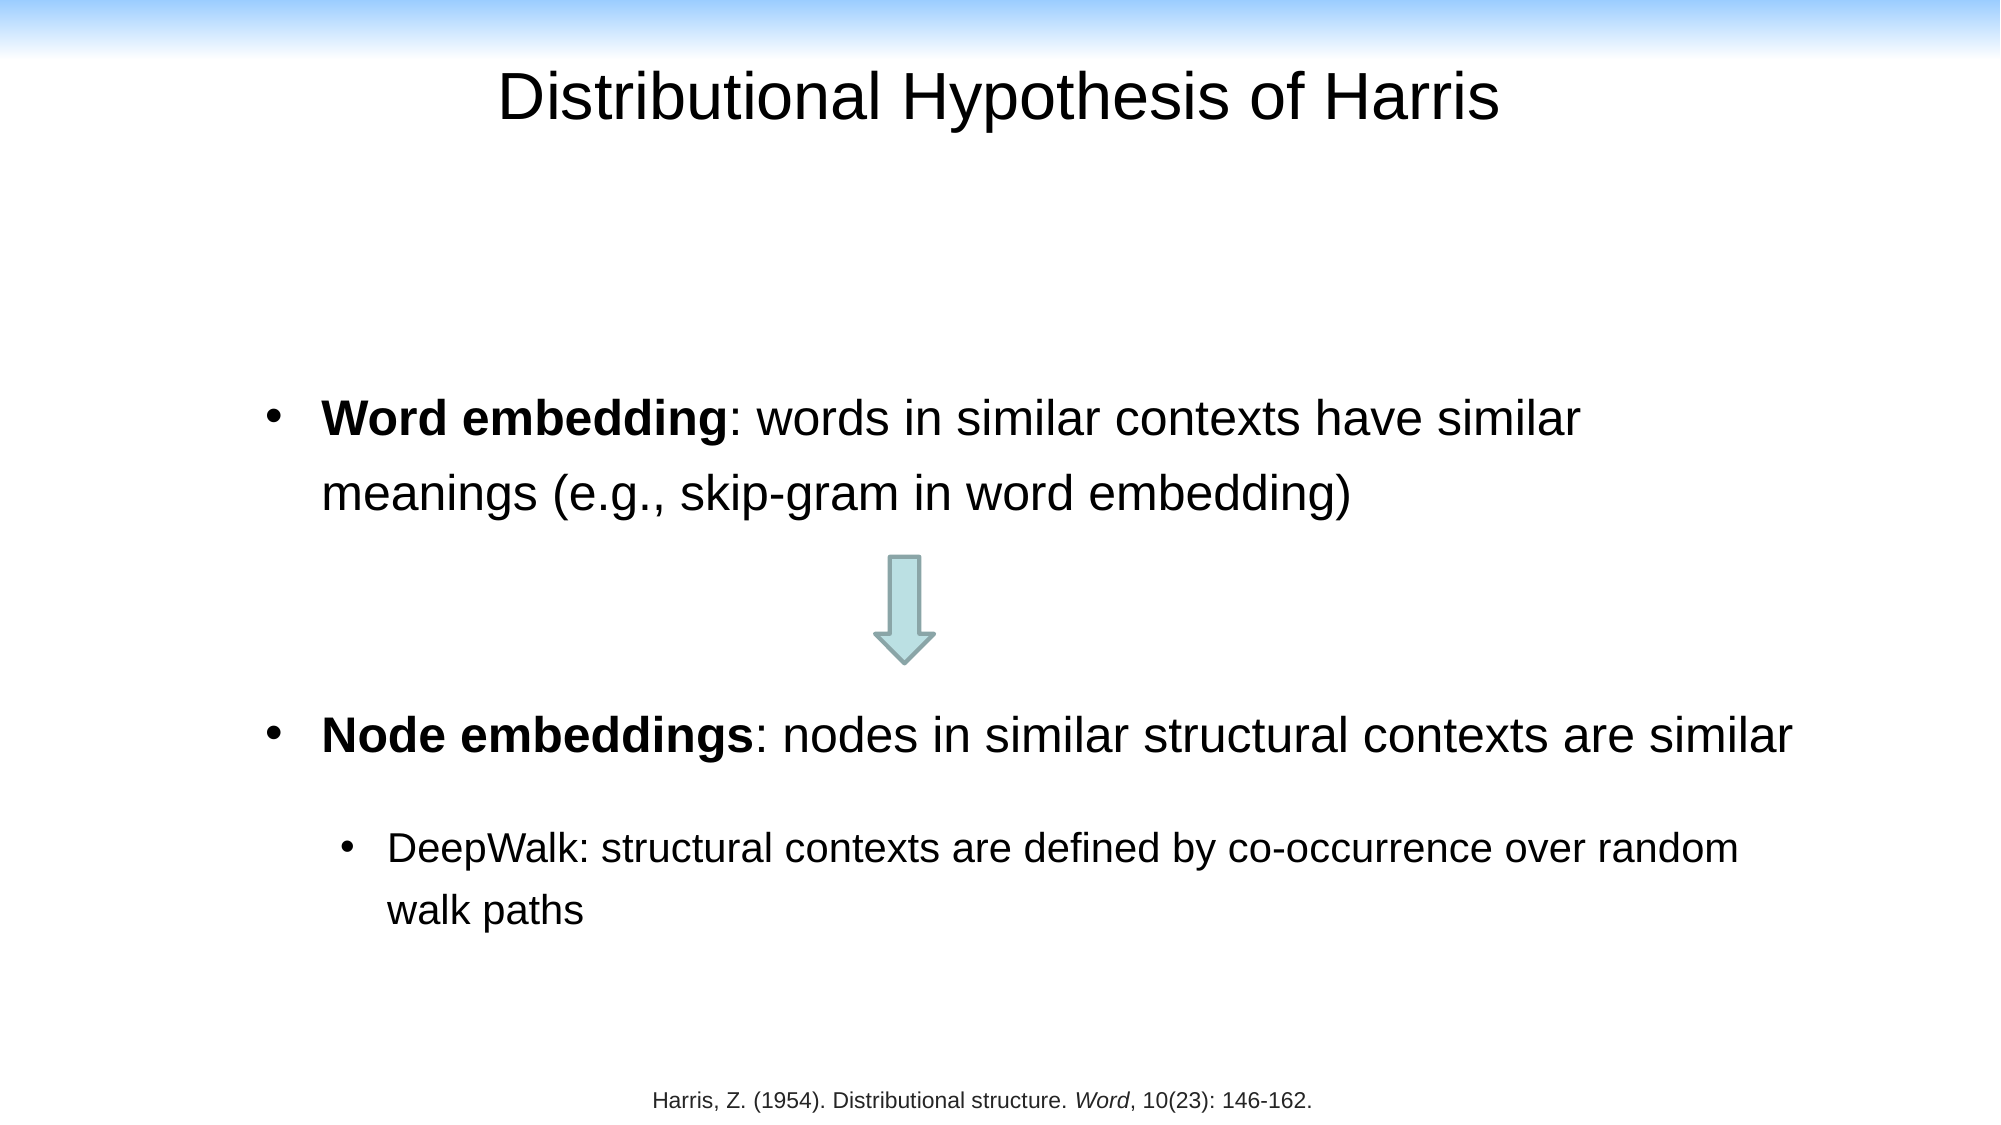

# Distributional Hypothesis of Harris
Word embedding: words in similar contexts have similar meanings (e.g., skip-gram in word embedding)

Node embeddings: nodes in similar structural contexts are similar
DeepWalk: structural contexts are defined by co-occurrence over random walk paths

Harris, Z. (1954). Distributional structure. Word, 10(23): 146-162.